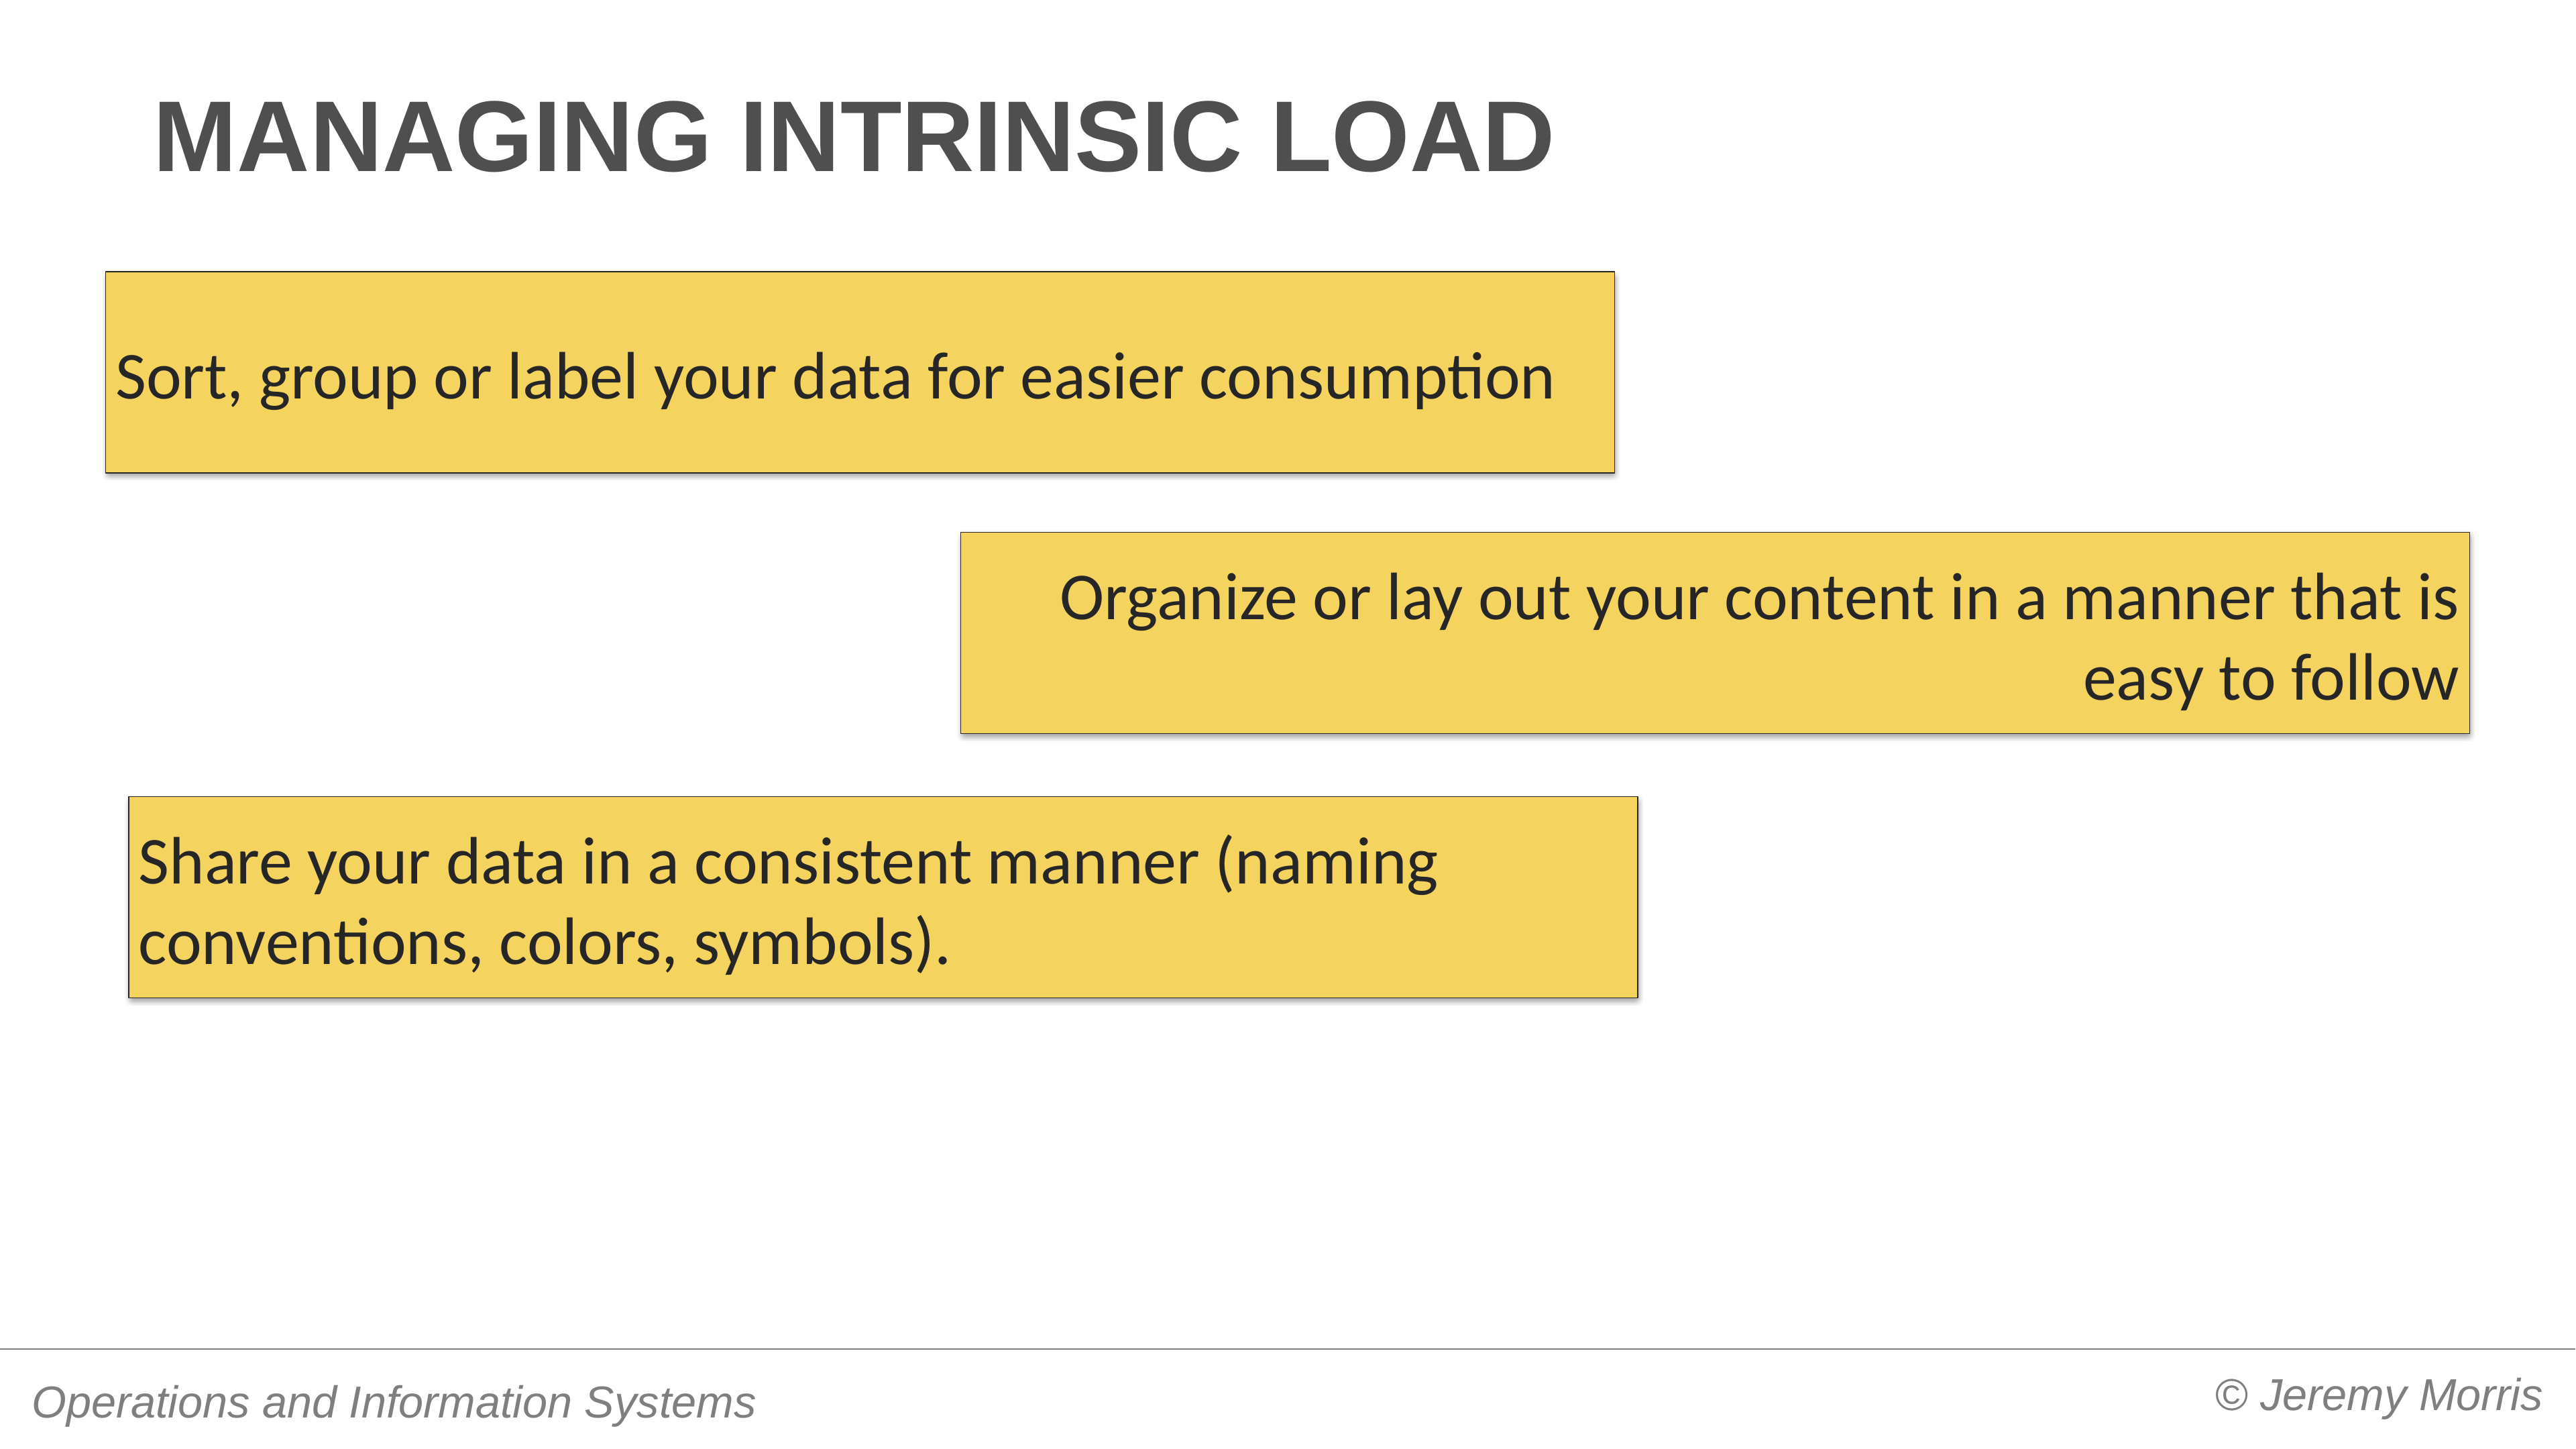

# Managing intrinsic load
Sort, group or label your data for easier consumption
Organize or lay out your content in a manner that is easy to follow
Share your data in a consistent manner (naming conventions, colors, symbols).